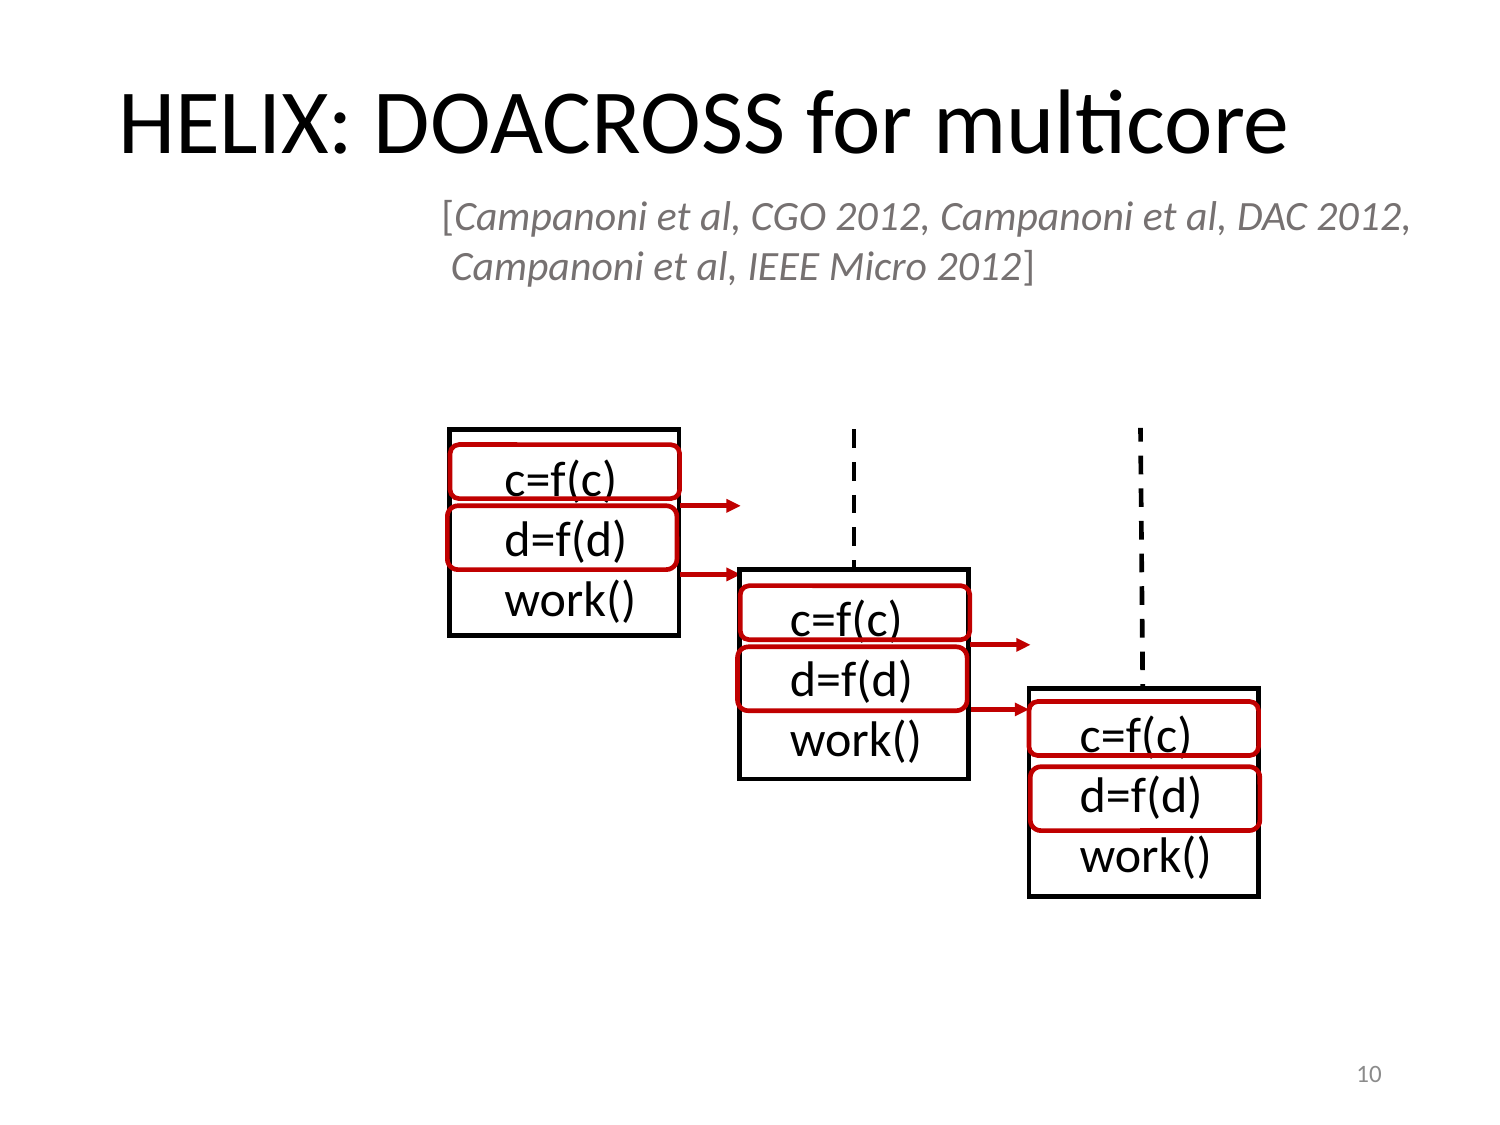

# HELIX: DOACROSS for multicore
[Campanoni et al, CGO 2012, Campanoni et al, DAC 2012,
 Campanoni et al, IEEE Micro 2012]

c=f(c)
d=f(d)
work()

c=f(c)
d=f(d)
work()

c=f(c)
d=f(d)
work()

10